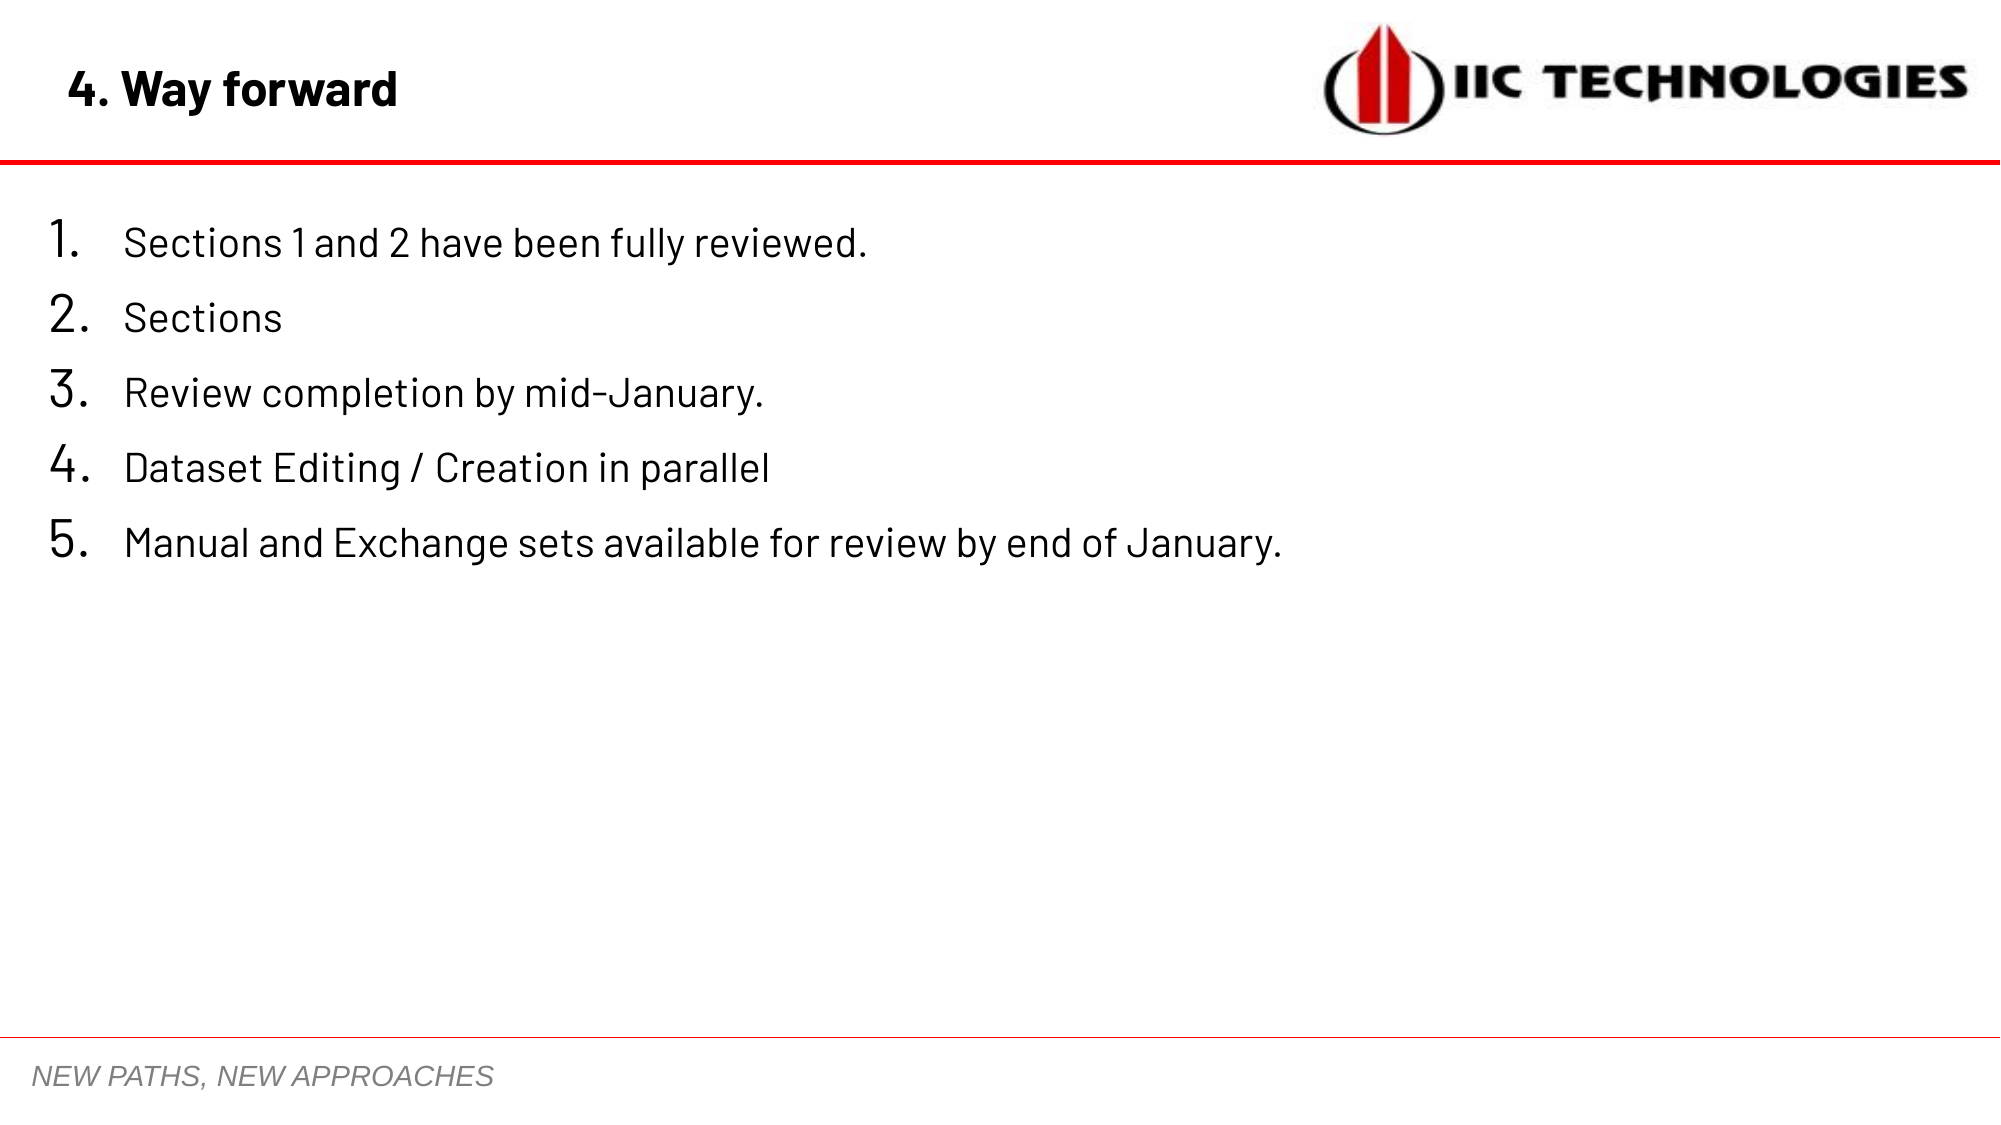

4. Way forward
Sections 1 and 2 have been fully reviewed.
Sections
Review completion by mid-January.
Dataset Editing / Creation in parallel
Manual and Exchange sets available for review by end of January.